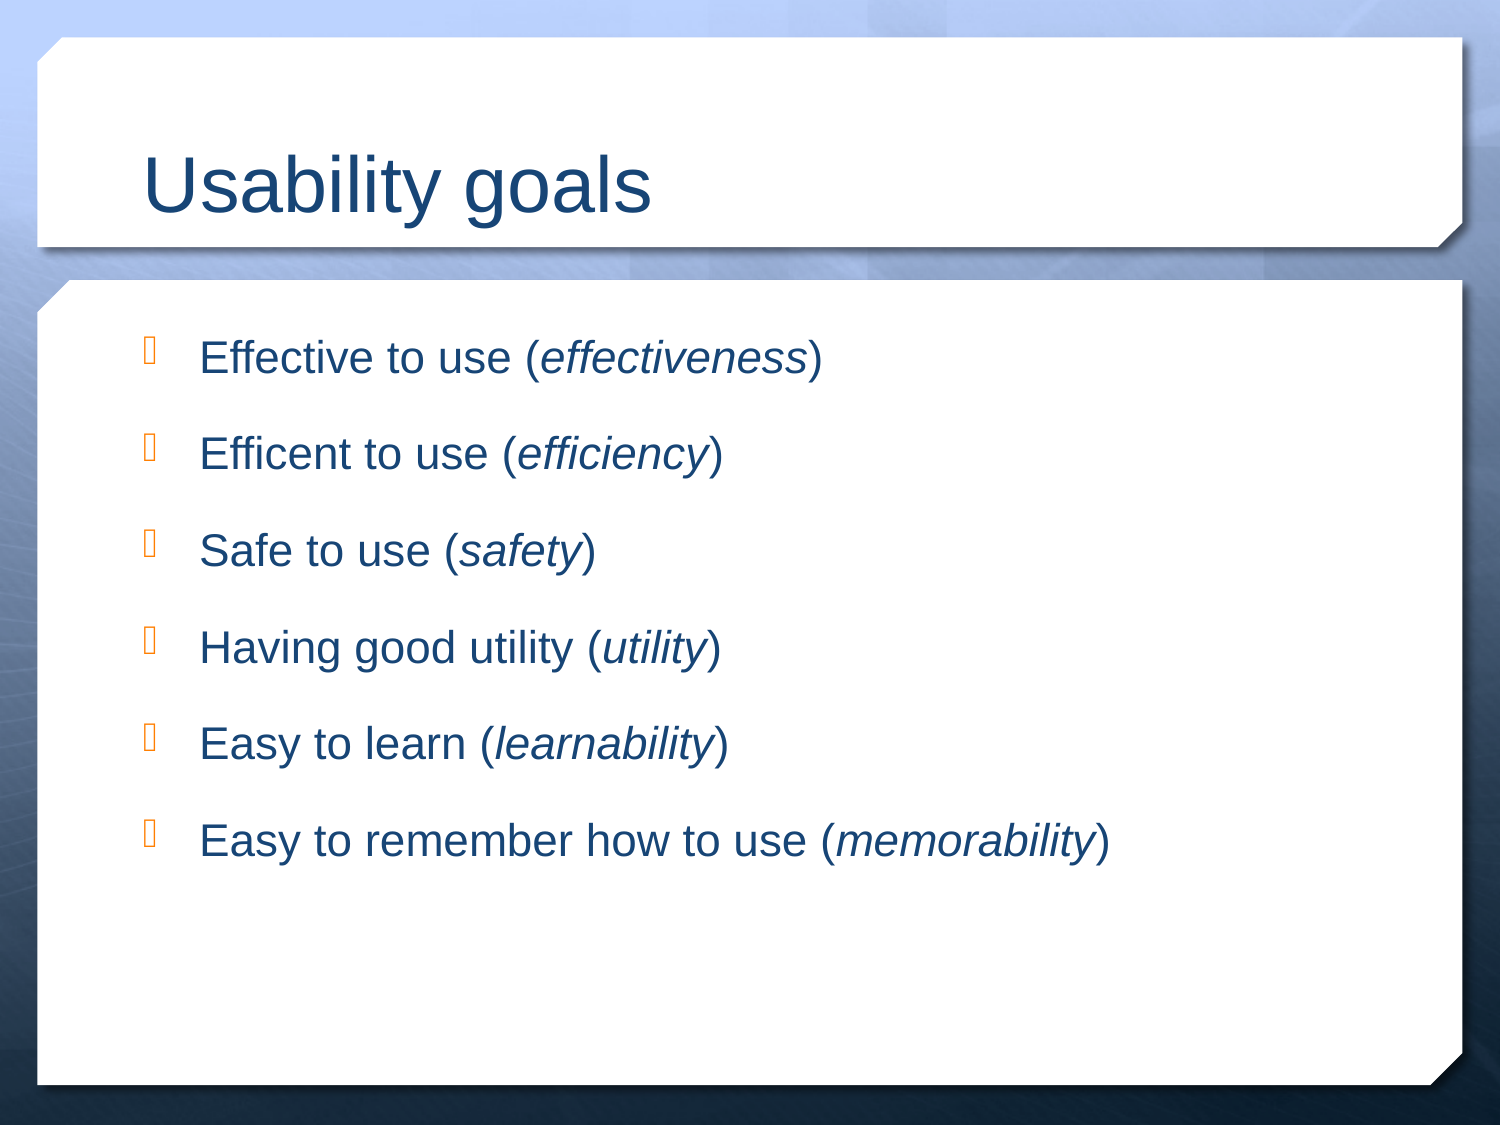

# Usability goals
Effective to use (effectiveness)
Efficent to use (efficiency)
Safe to use (safety)
Having good utility (utility)
Easy to learn (learnability)
Easy to remember how to use (memorability)